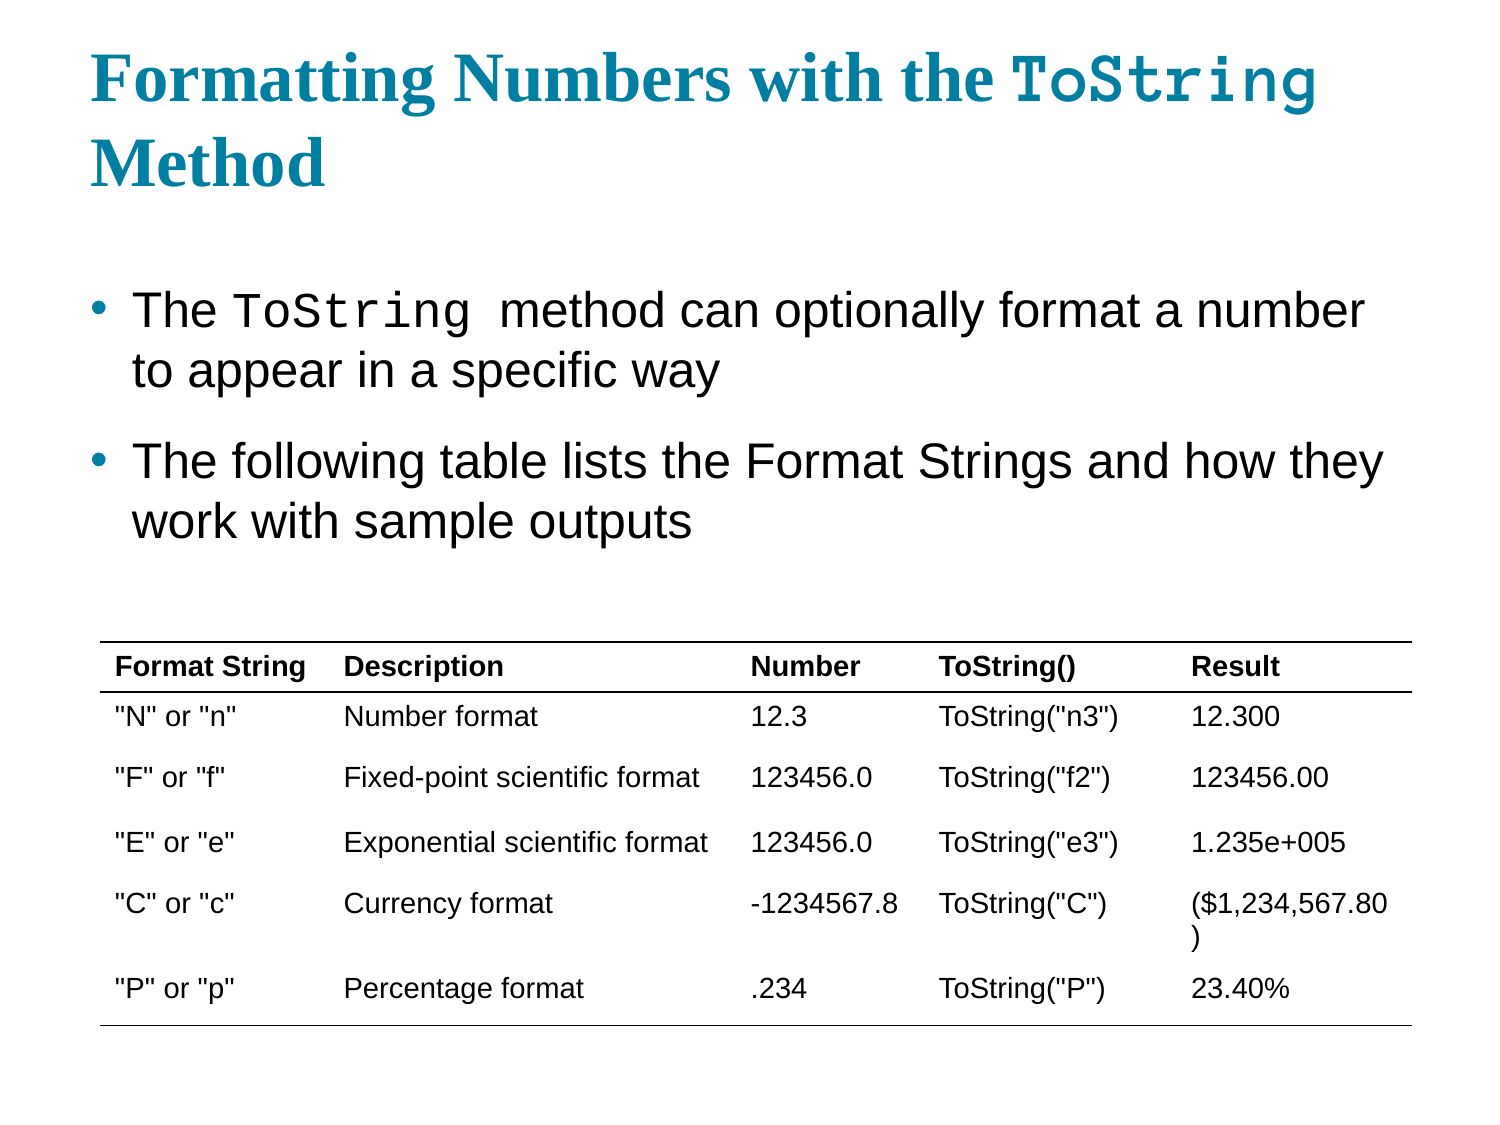

# Formatting Numbers with the ToString Method
The ToString method can optionally format a number to appear in a specific way
The following table lists the Format Strings and how they work with sample outputs
| Format String | Description | Number | ToString() | Result |
| --- | --- | --- | --- | --- |
| "N" or "n" | Number format | 12.3 | ToString("n3") | 12.300 |
| "F" or "f" | Fixed-point scientific format | 123456.0 | ToString("f2") | 123456.00 |
| "E" or "e" | Exponential scientific format | 123456.0 | ToString("e3") | 1.235e+005 |
| "C" or "c" | Currency format | -1234567.8 | ToString("C") | ($1,234,567.80) |
| "P" or "p" | Percentage format | .234 | ToString("P") | 23.40% |